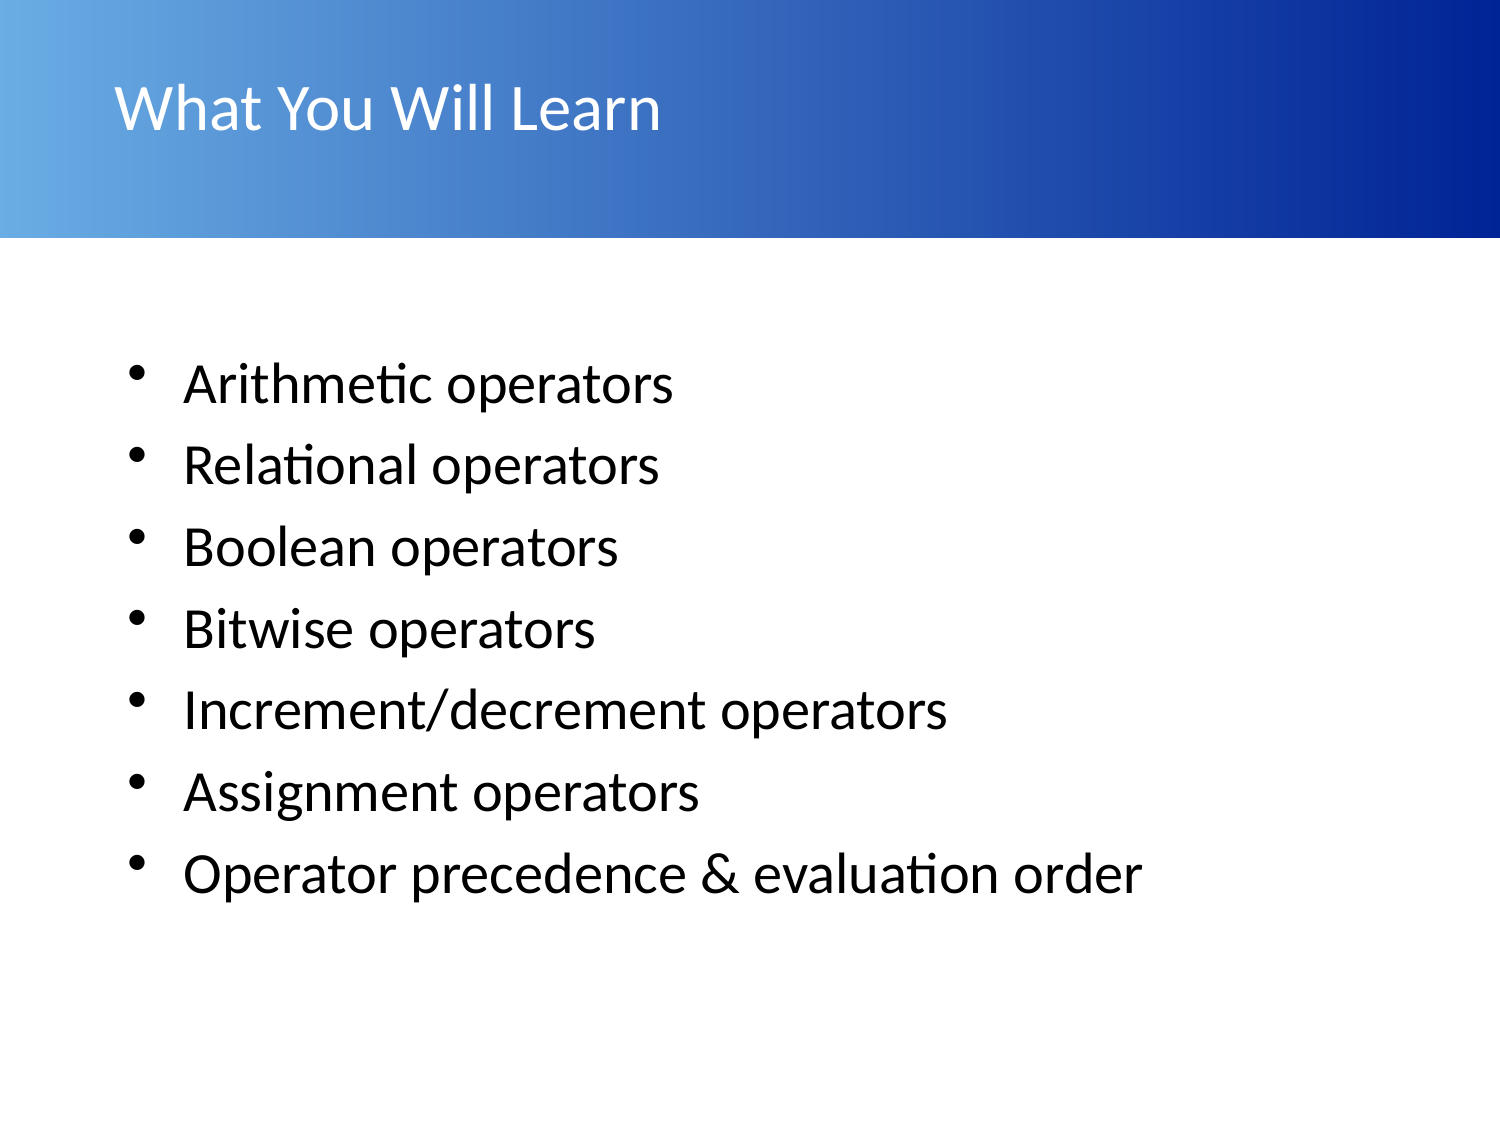

# What You Will Learn

Arithmetic operators
Relational operators
Boolean operators
Bitwise operators
Increment/decrement operators
Assignment operators
Operator precedence & evaluation order